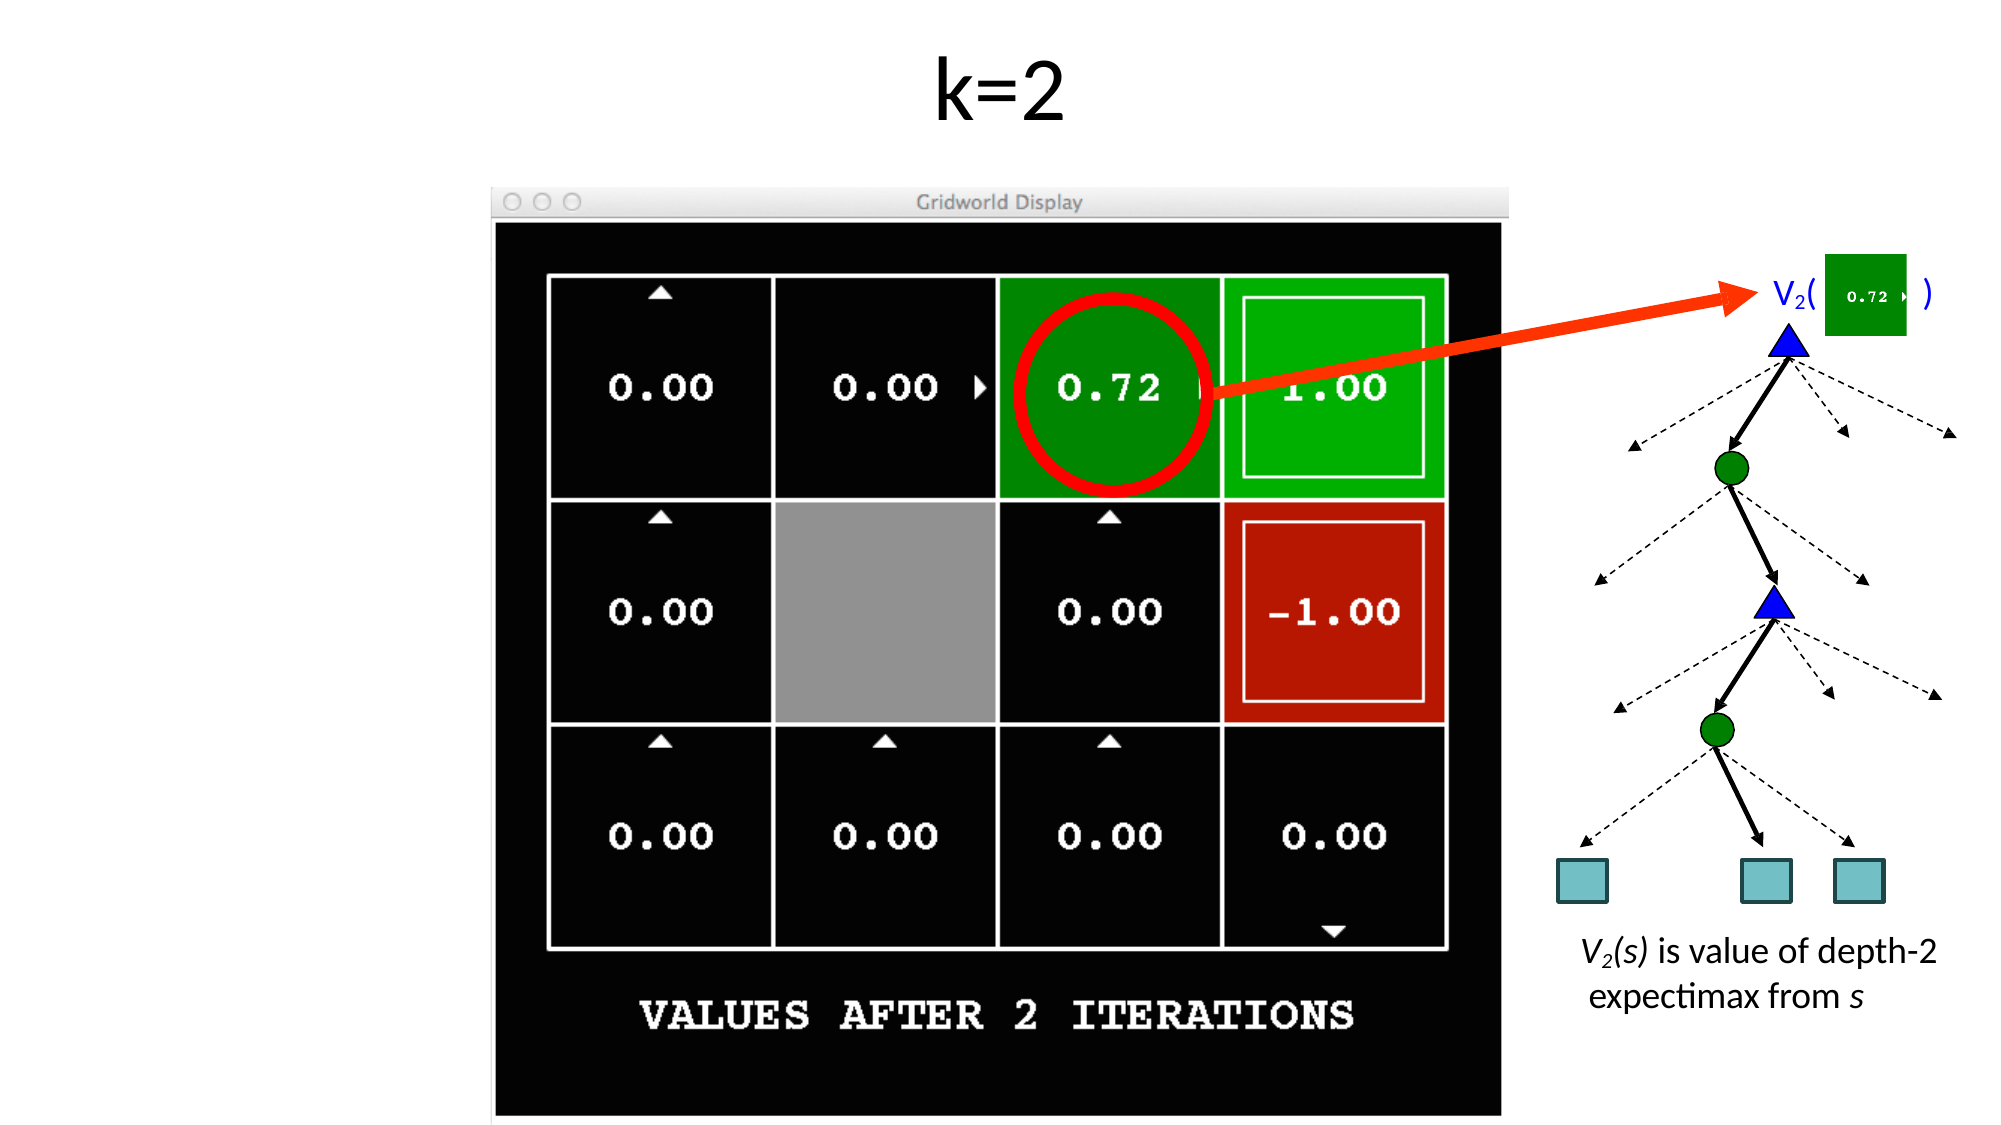

k=2

V2(
)

V2(s) is value of depth-2  expectimax from s